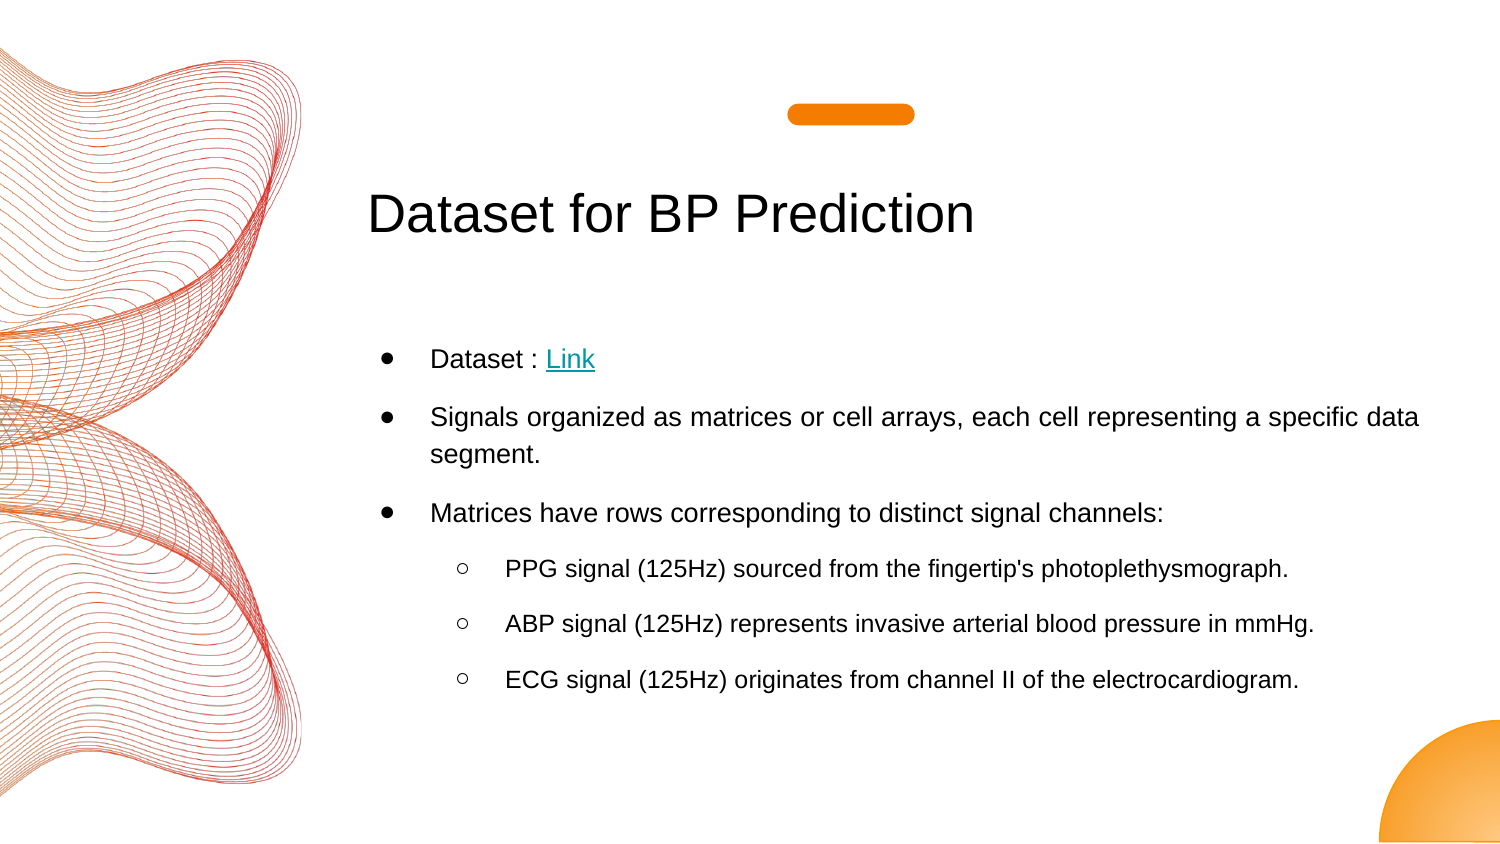

# Dataset for BP Prediction
Dataset : Link
Signals organized as matrices or cell arrays, each cell representing a specific data segment.
Matrices have rows corresponding to distinct signal channels:
PPG signal (125Hz) sourced from the fingertip's photoplethysmograph.
ABP signal (125Hz) represents invasive arterial blood pressure in mmHg.
ECG signal (125Hz) originates from channel II of the electrocardiogram.